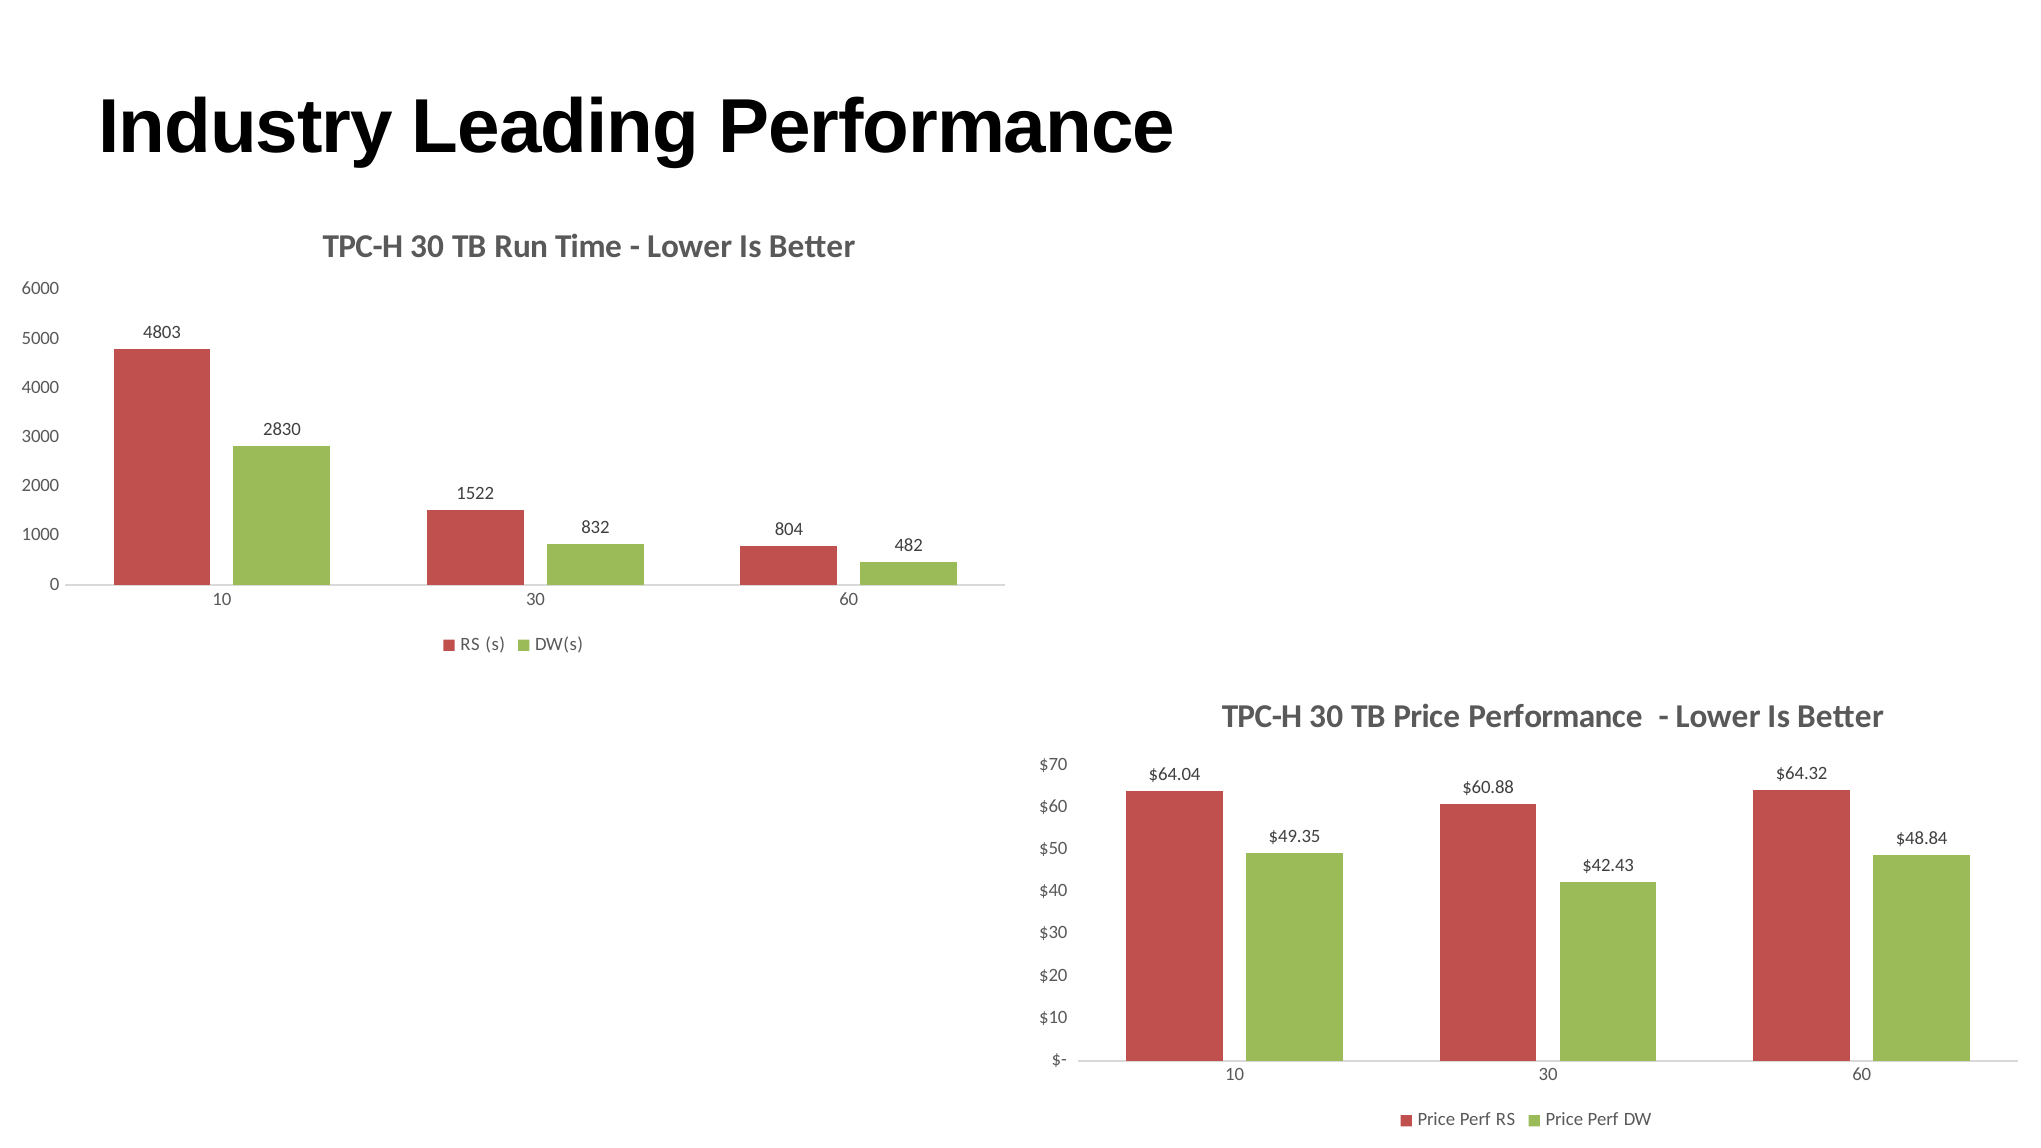

# Industry Leading Performance

### Chart: TPC-H 30 TB Run Time - Lower Is Better

| Category | RS (s) | DW(s) |
|---|---|---|
| 10 | 4803.0 | 2830.0 |
| 30 | 1522.0 | 832.0 |
| 60 | 804.0 | 482.0 |

### Chart: TPC-H 30 TB Price Performance  - Lower Is Better

| Category | Price Perf RS | Price Perf DW |
|---|---|---|
| 10 | 64.03999999999999 | 49.35205555555556 |
| 30 | 60.879999999999995 | 42.42737777777778 |
| 60 | 64.32 | 48.83998888888889 |